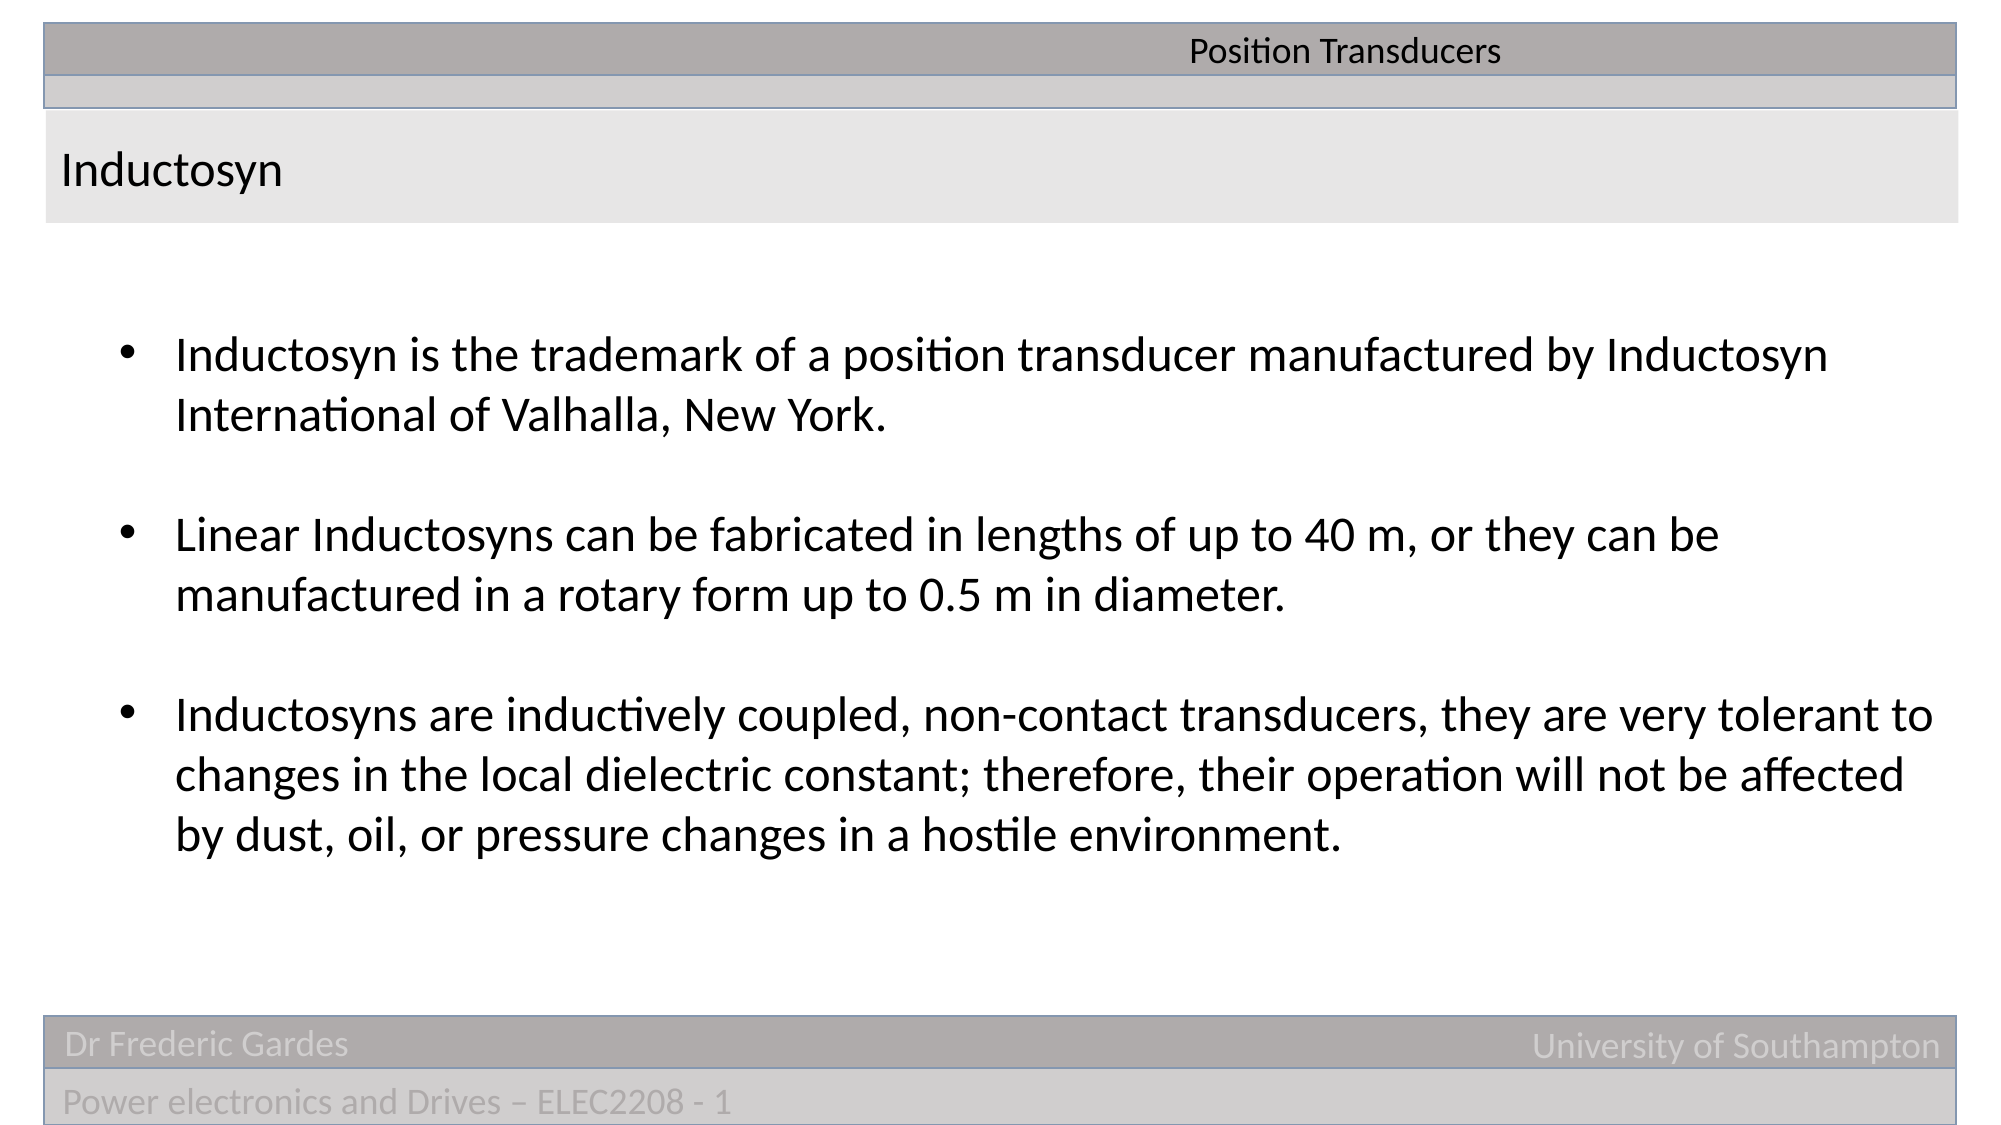

Position Transducers
Inductosyn
Inductosyn is the trademark of a position transducer manufactured by Inductosyn International of Valhalla, New York.

Linear Inductosyns can be fabricated in lengths of up to 40 m, or they can be manufactured in a rotary form up to 0.5 m in diameter.

Inductosyns are inductively coupled, non-contact transducers, they are very tolerant to changes in the local dielectric constant; therefore, their operation will not be affected by dust, oil, or pressure changes in a hostile environment.